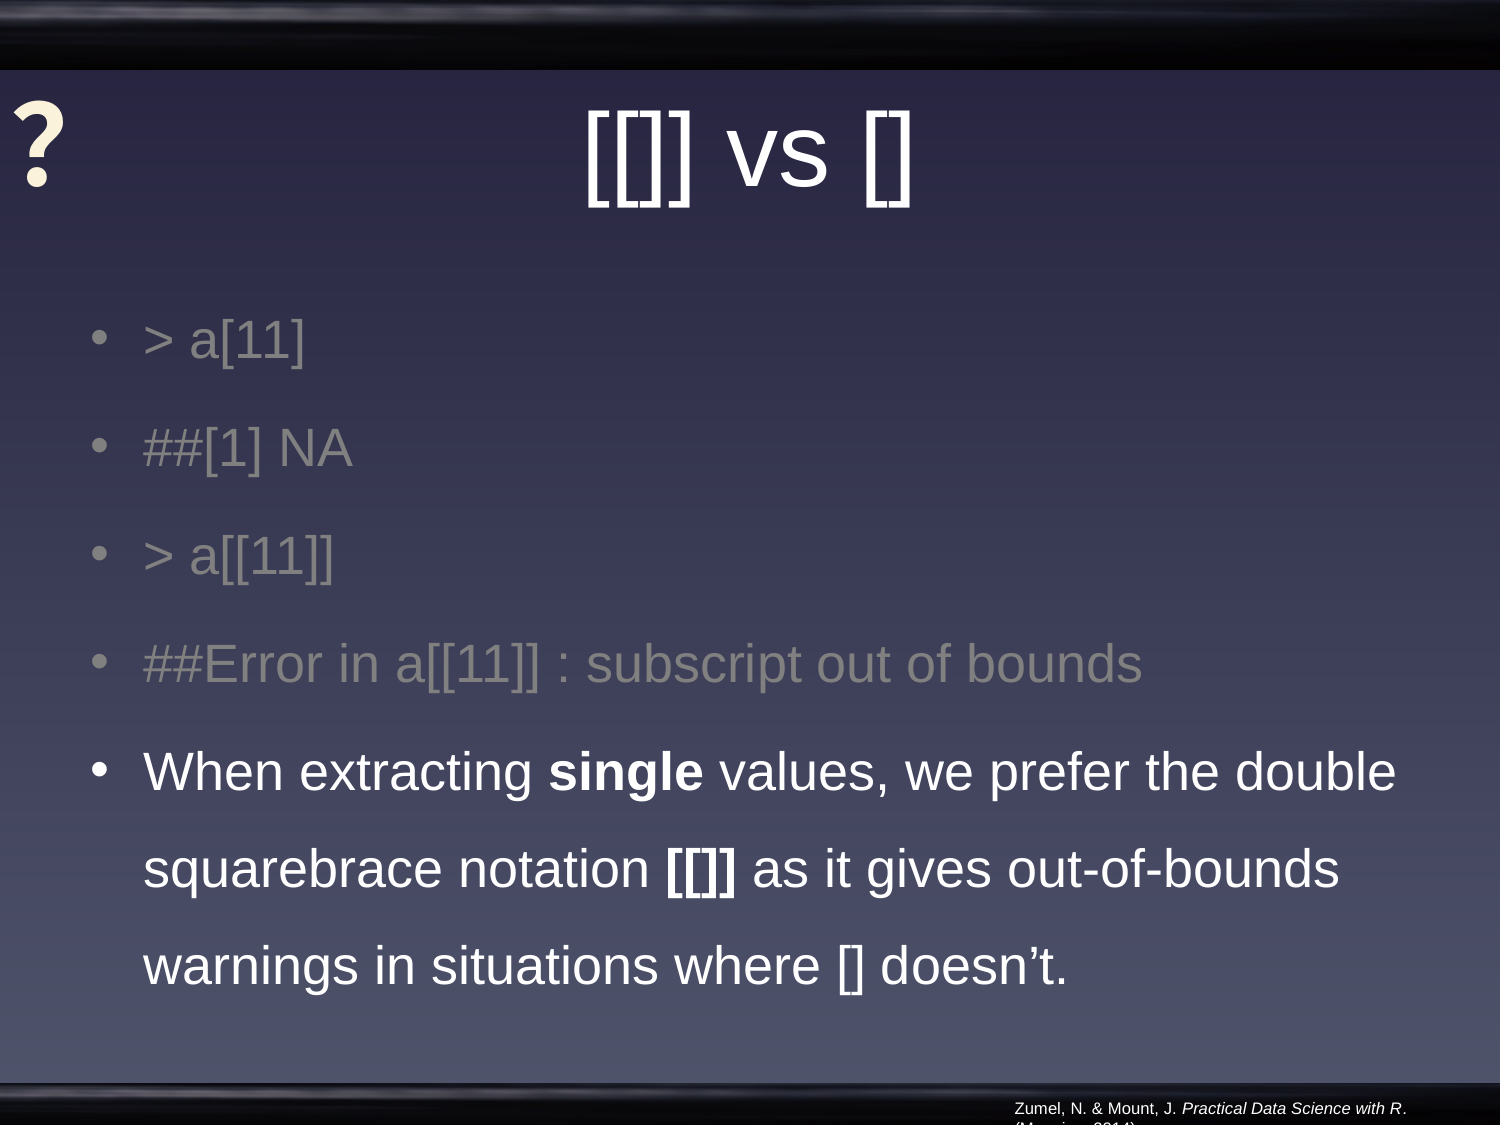

# [[]] vs []
> a[11]
##[1] NA
> a[[11]]
##Error in a[[11]] : subscript out of bounds
When extracting single values, we prefer the double squarebrace notation [[]] as it gives out-of-bounds warnings in situations where [] doesn’t.